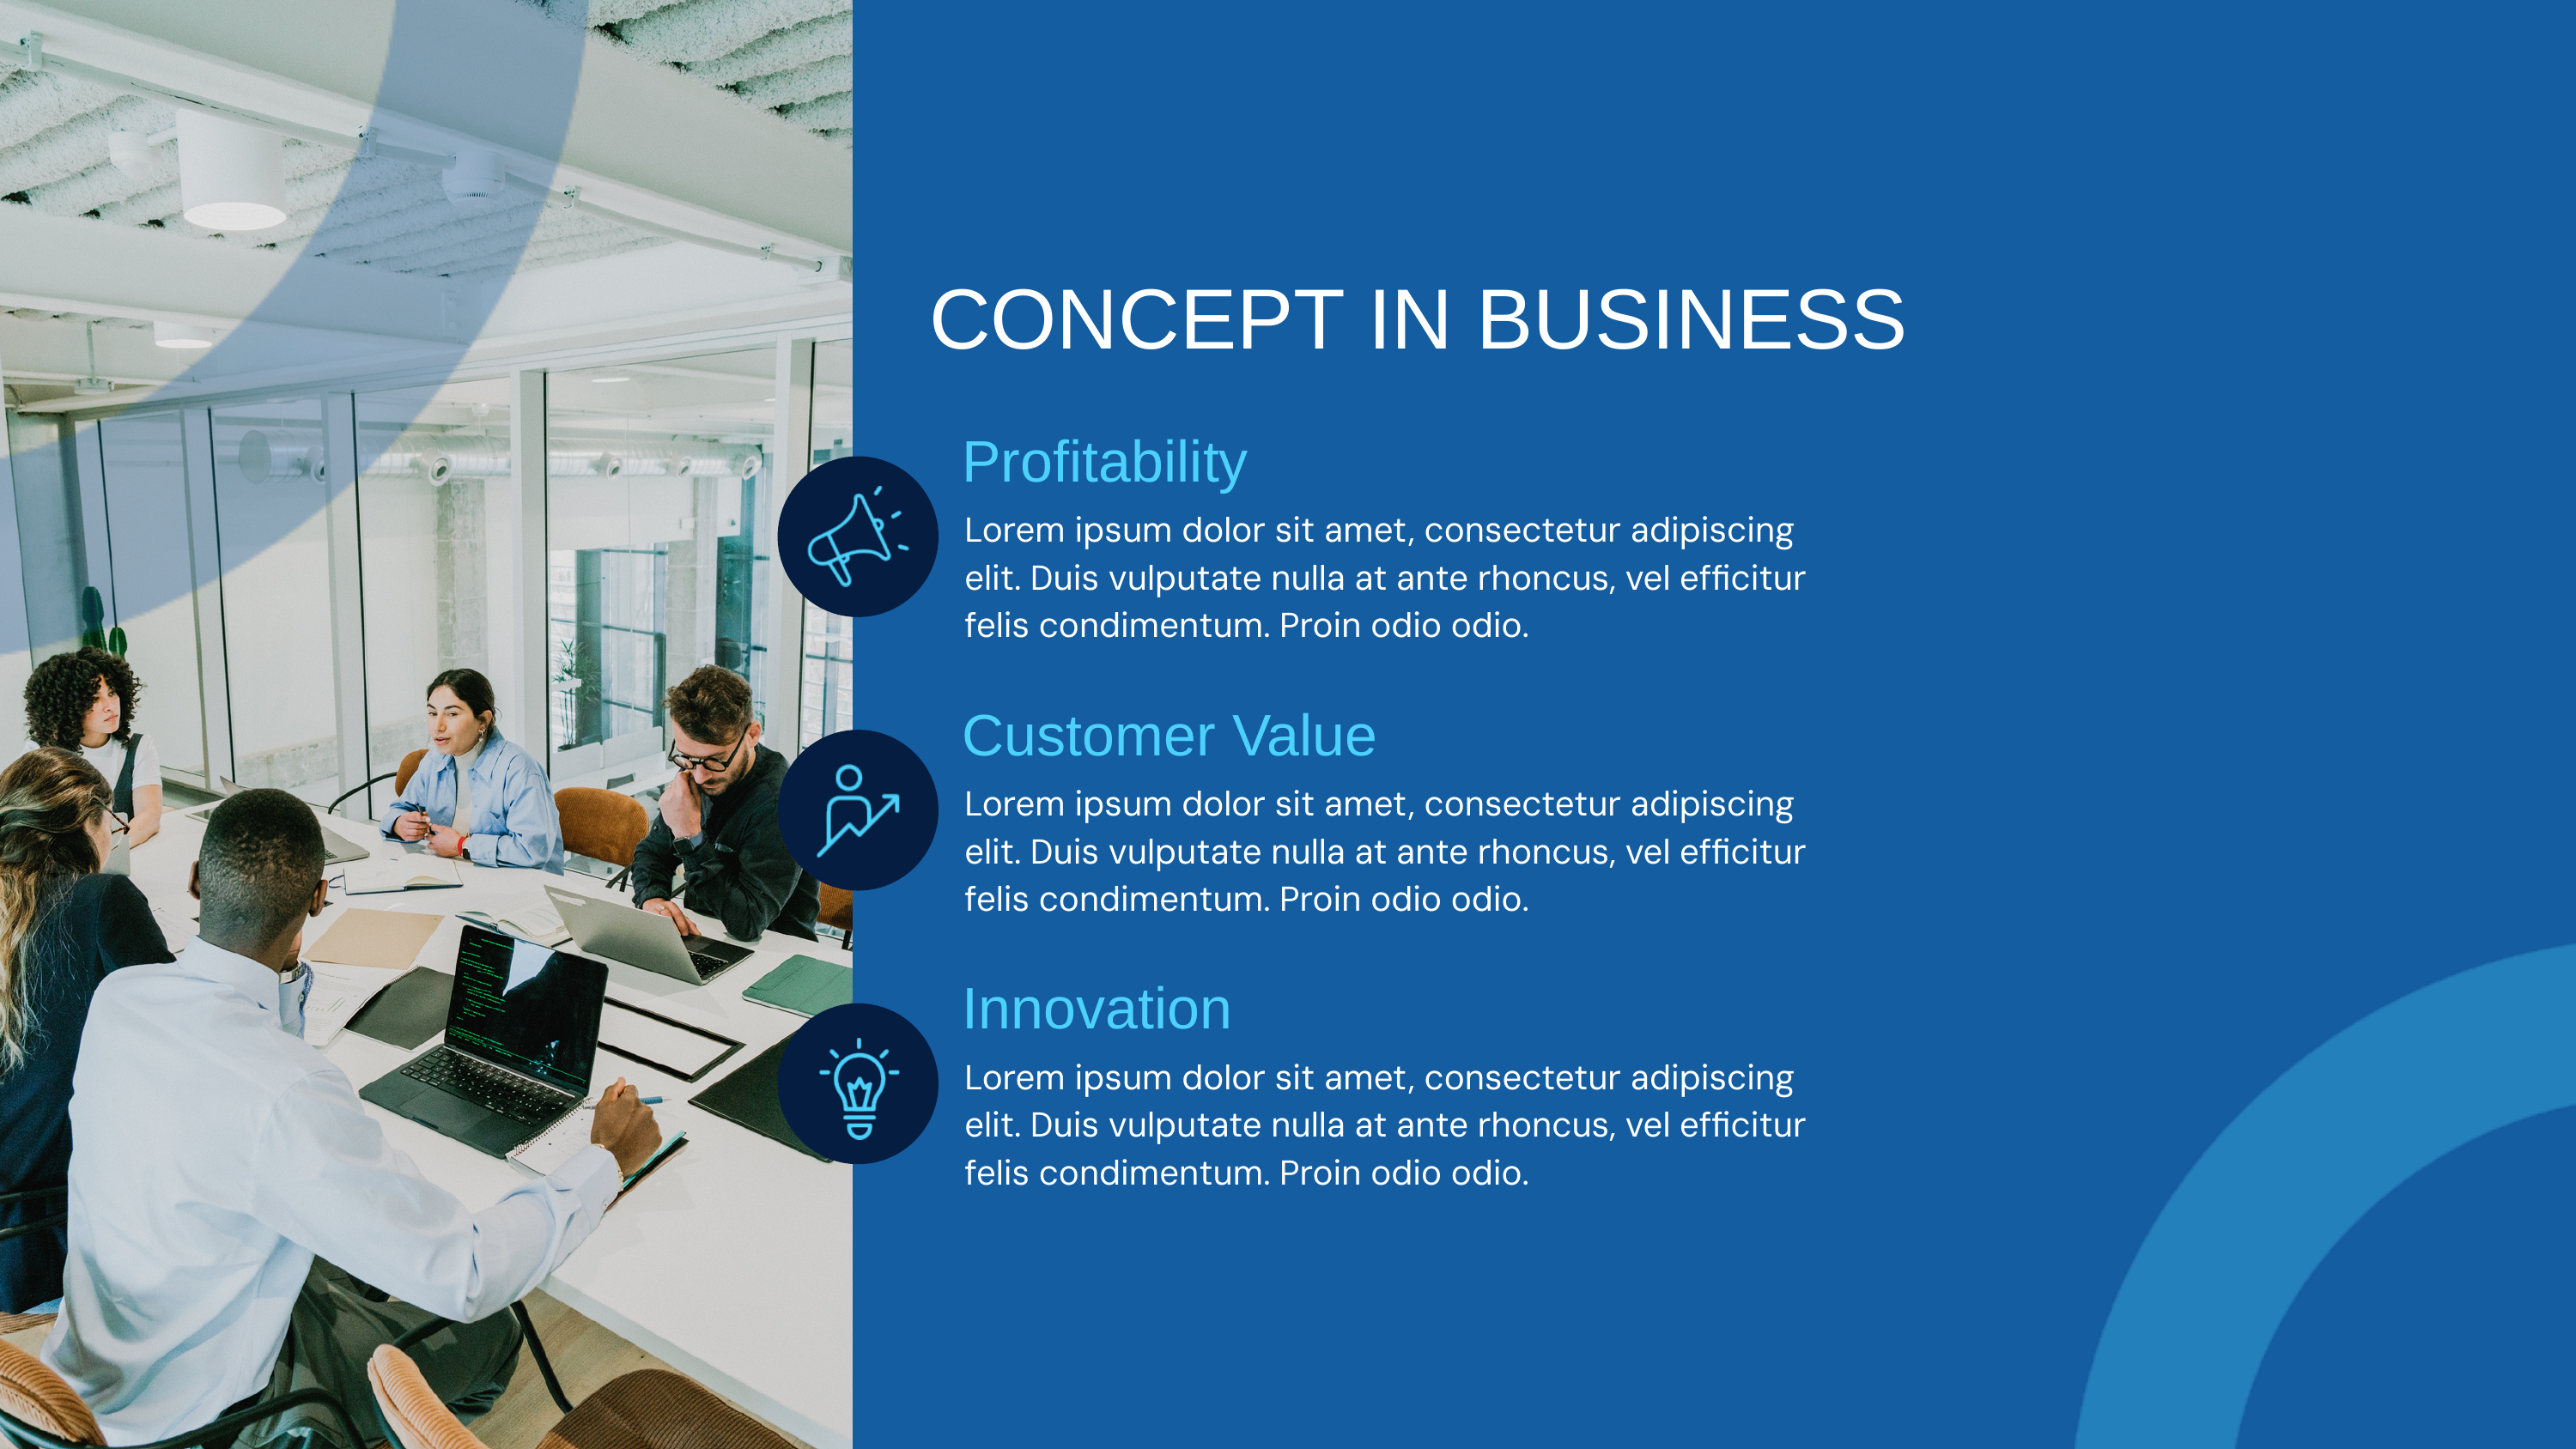

CONCEPT IN BUSINESS
Profitability

Lorem ipsum dolor sit amet, consectetur adipiscing elit. Duis vulputate nulla at ante rhoncus, vel efficitur felis condimentum. Proin odio odio.
Customer Value

Lorem ipsum dolor sit amet, consectetur adipiscing elit. Duis vulputate nulla at ante rhoncus, vel efficitur felis condimentum. Proin odio odio.

Innovation

Lorem ipsum dolor sit amet, consectetur adipiscing elit. Duis vulputate nulla at ante rhoncus, vel efficitur felis condimentum. Proin odio odio.